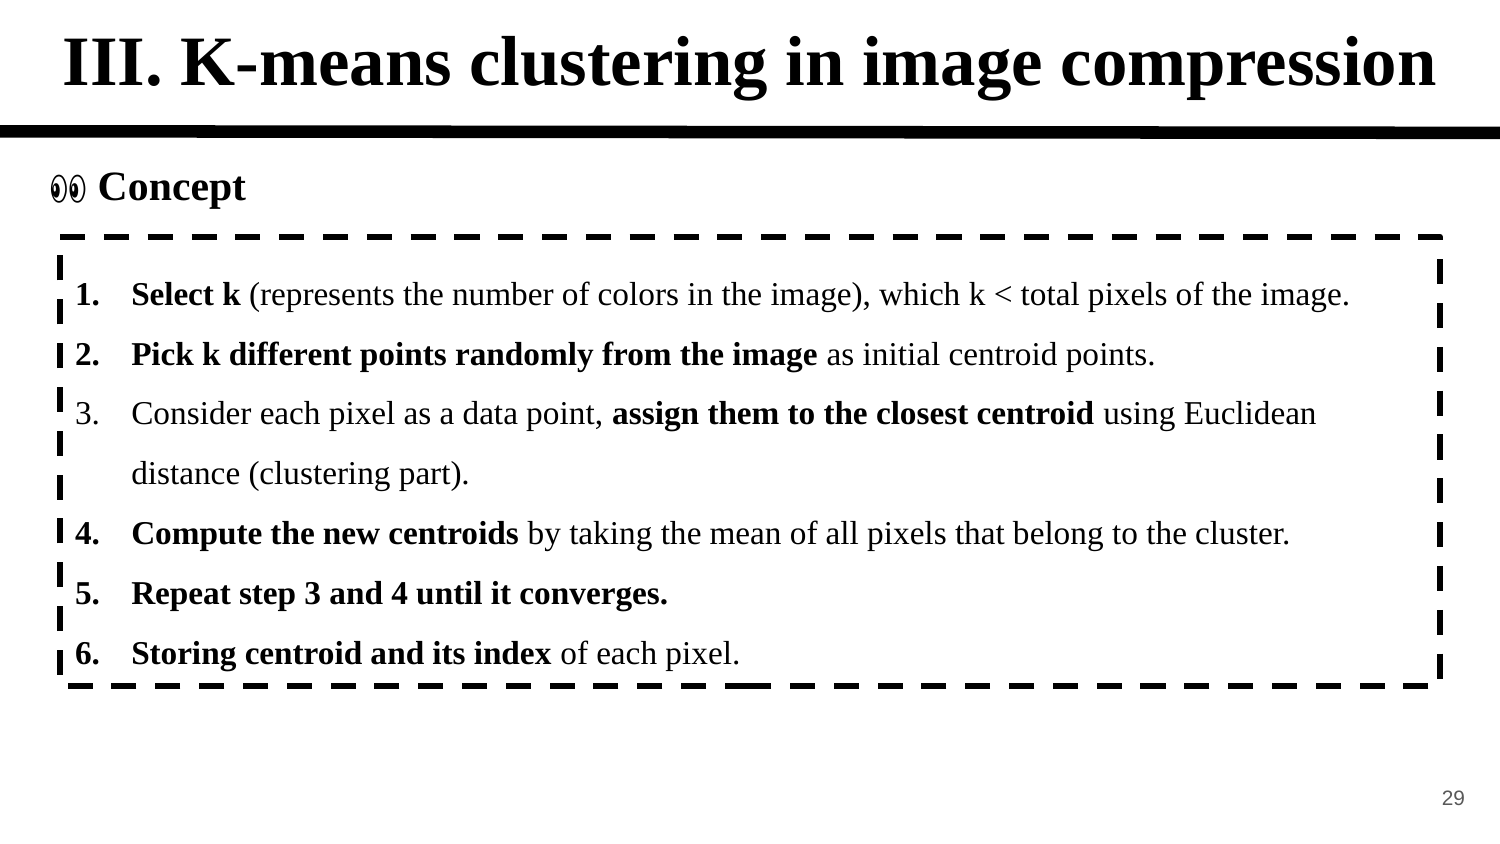

III. K-means clustering in image compression

 👀 Concept
Select k (represents the number of colors in the image), which k < total pixels of the image.
Pick k different points randomly from the image as initial centroid points.
Consider each pixel as a data point, assign them to the closest centroid using Euclidean distance (clustering part).
Compute the new centroids by taking the mean of all pixels that belong to the cluster.
Repeat step 3 and 4 until it converges.
Storing centroid and its index of each pixel.
29